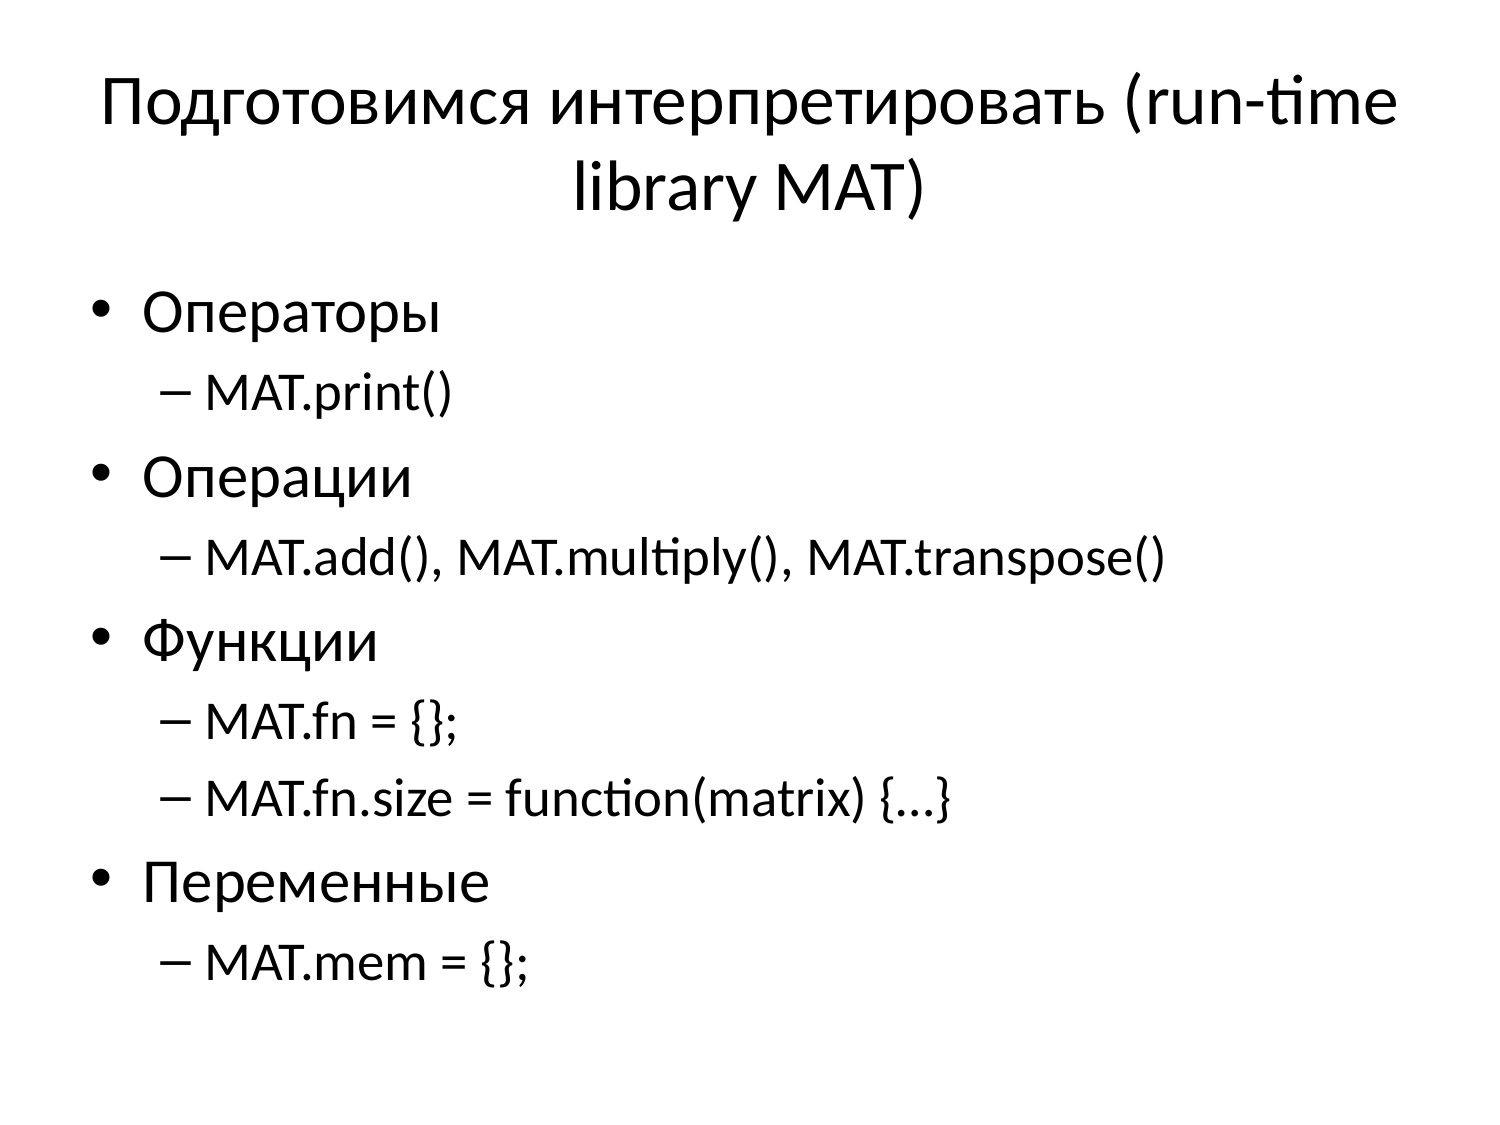

# Подготовимся интерпретировать (run-time library MAT)
Операторы
MAT.print()
Операции
MAT.add(), MAT.multiply(), MAT.transpose()
Функции
MAT.fn = {};
MAT.fn.size = function(matrix) {…}
Переменные
MAT.mem = {};